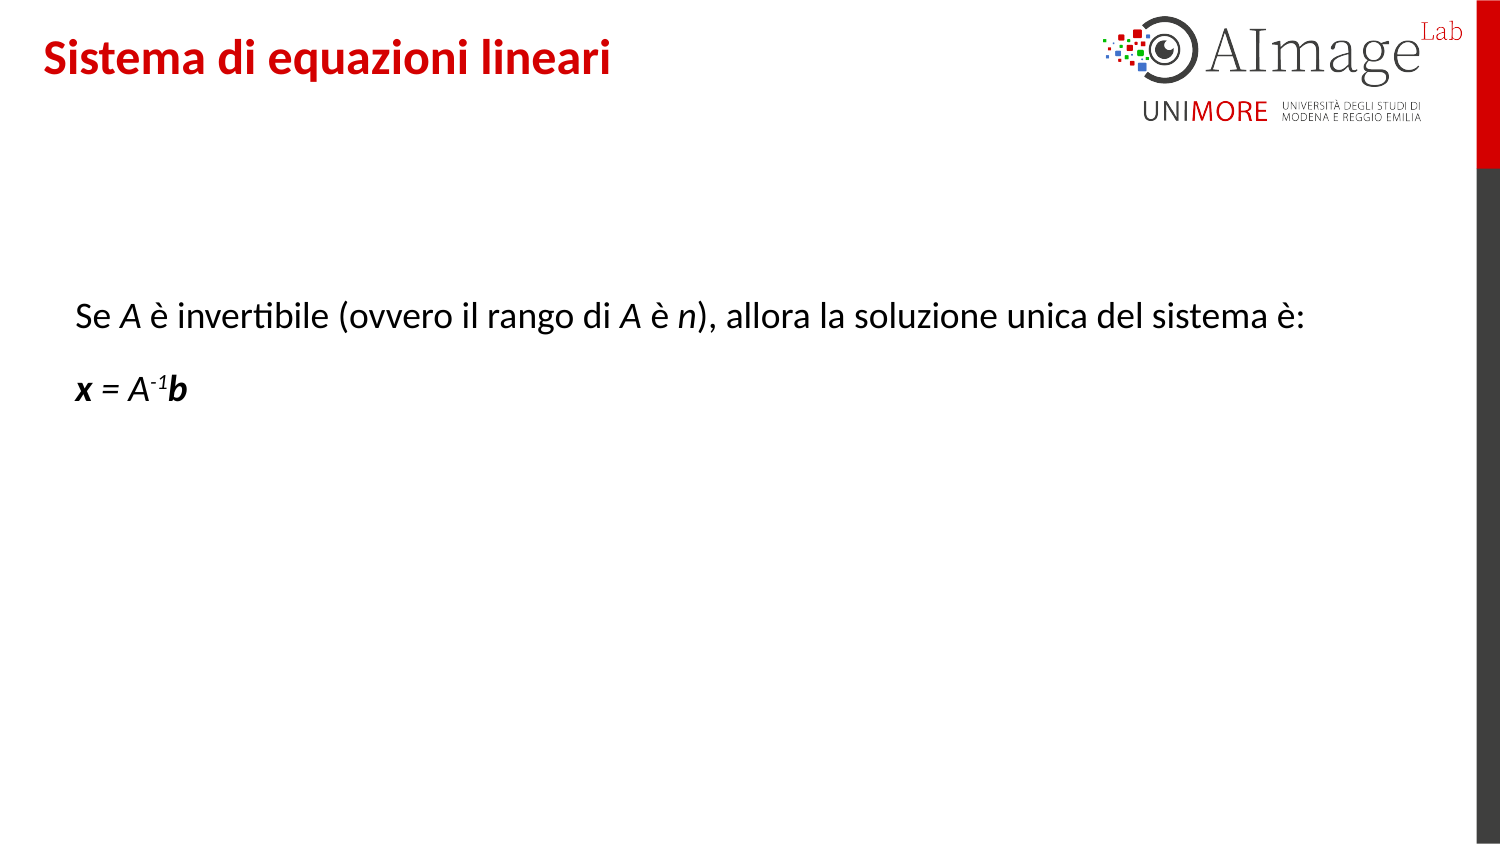

Sistema di equazioni lineari

Se A è invertibile (ovvero il rango di A è n), allora la soluzione unica del sistema è:
x = A-1b